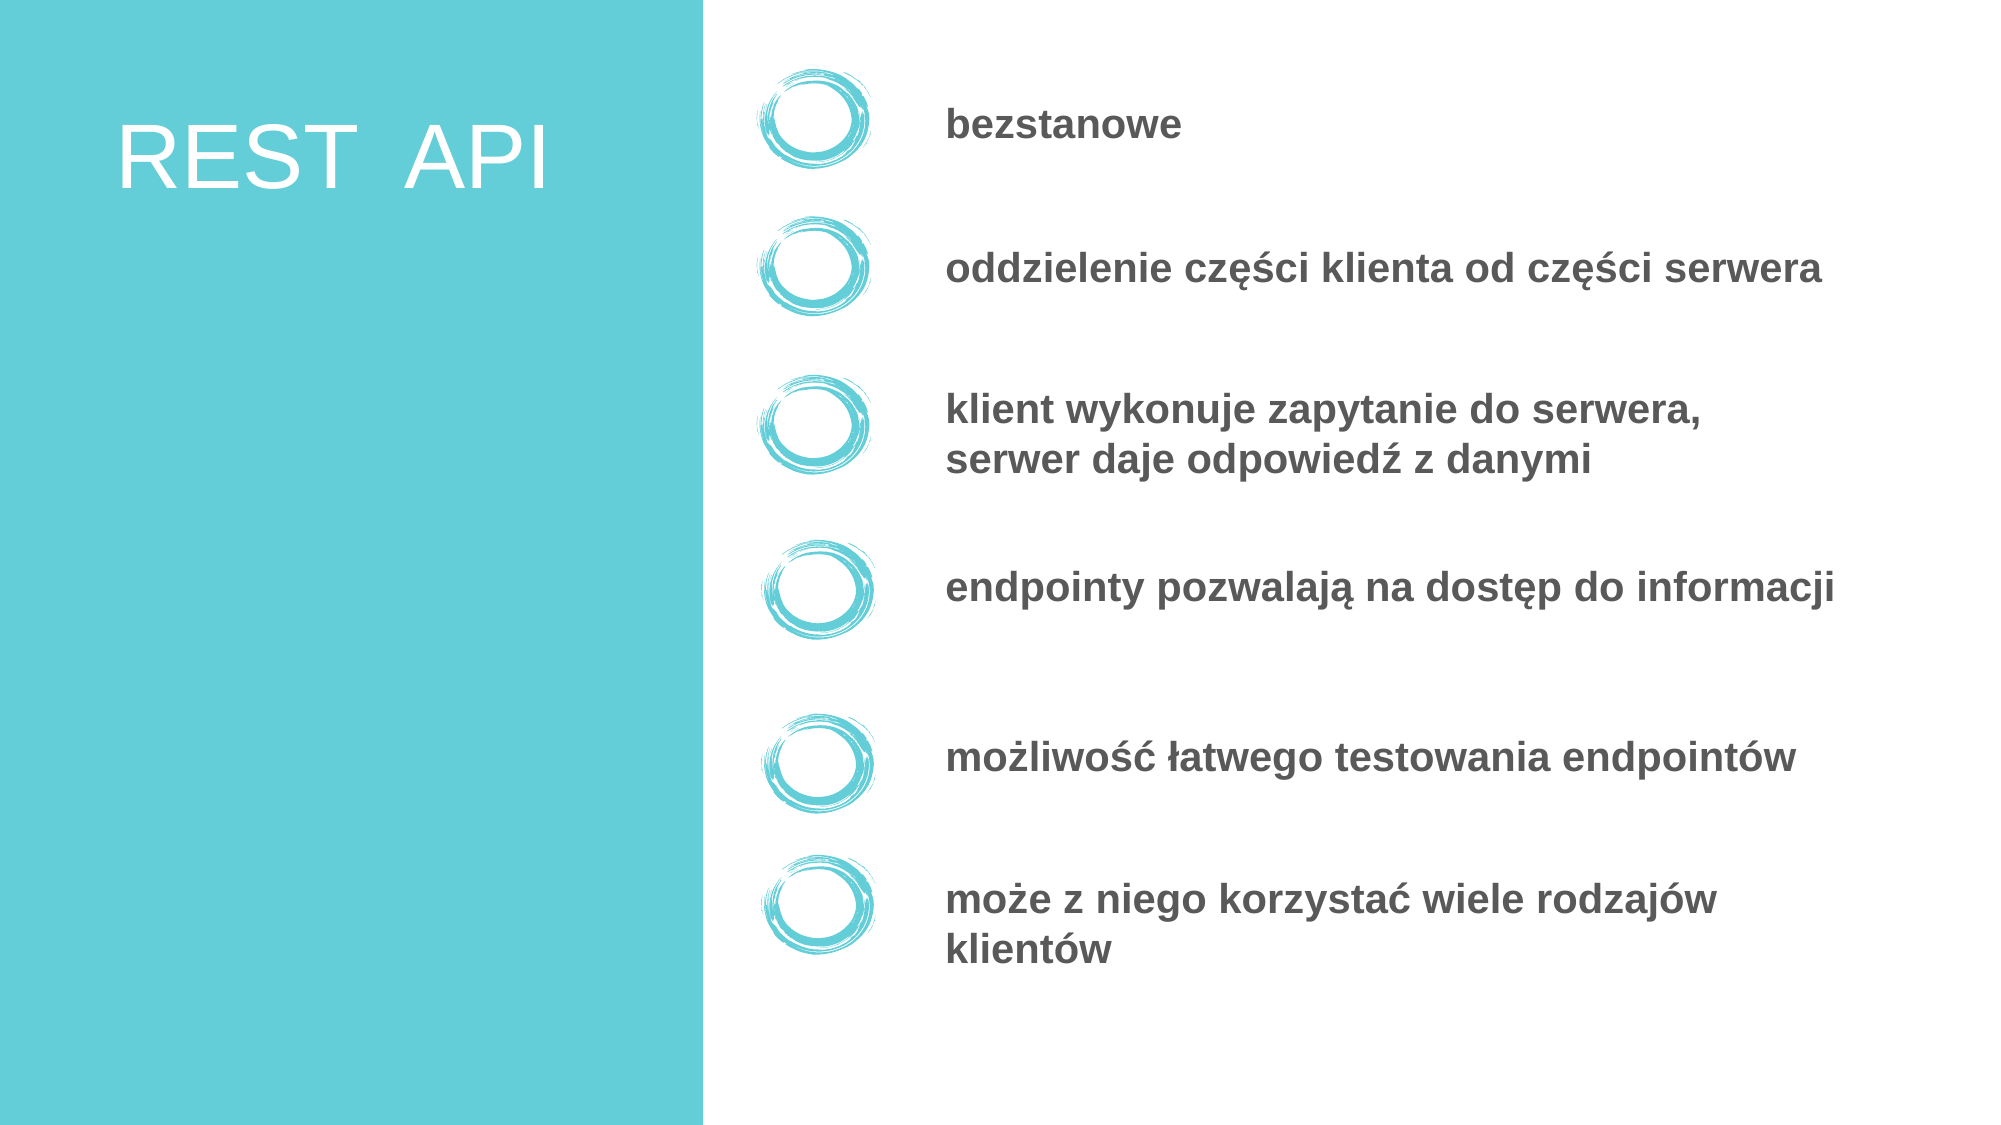

REST  API
bezstanowe

oddzielenie części klienta od części serwera

klient wykonuje zapytanie do serwera, serwer daje odpowiedź z danymi

endpointy pozwalają na dostęp do informacji
Add Text

możliwość łatwego testowania endpointów

może z niego korzystać wiele rodzajów klientów